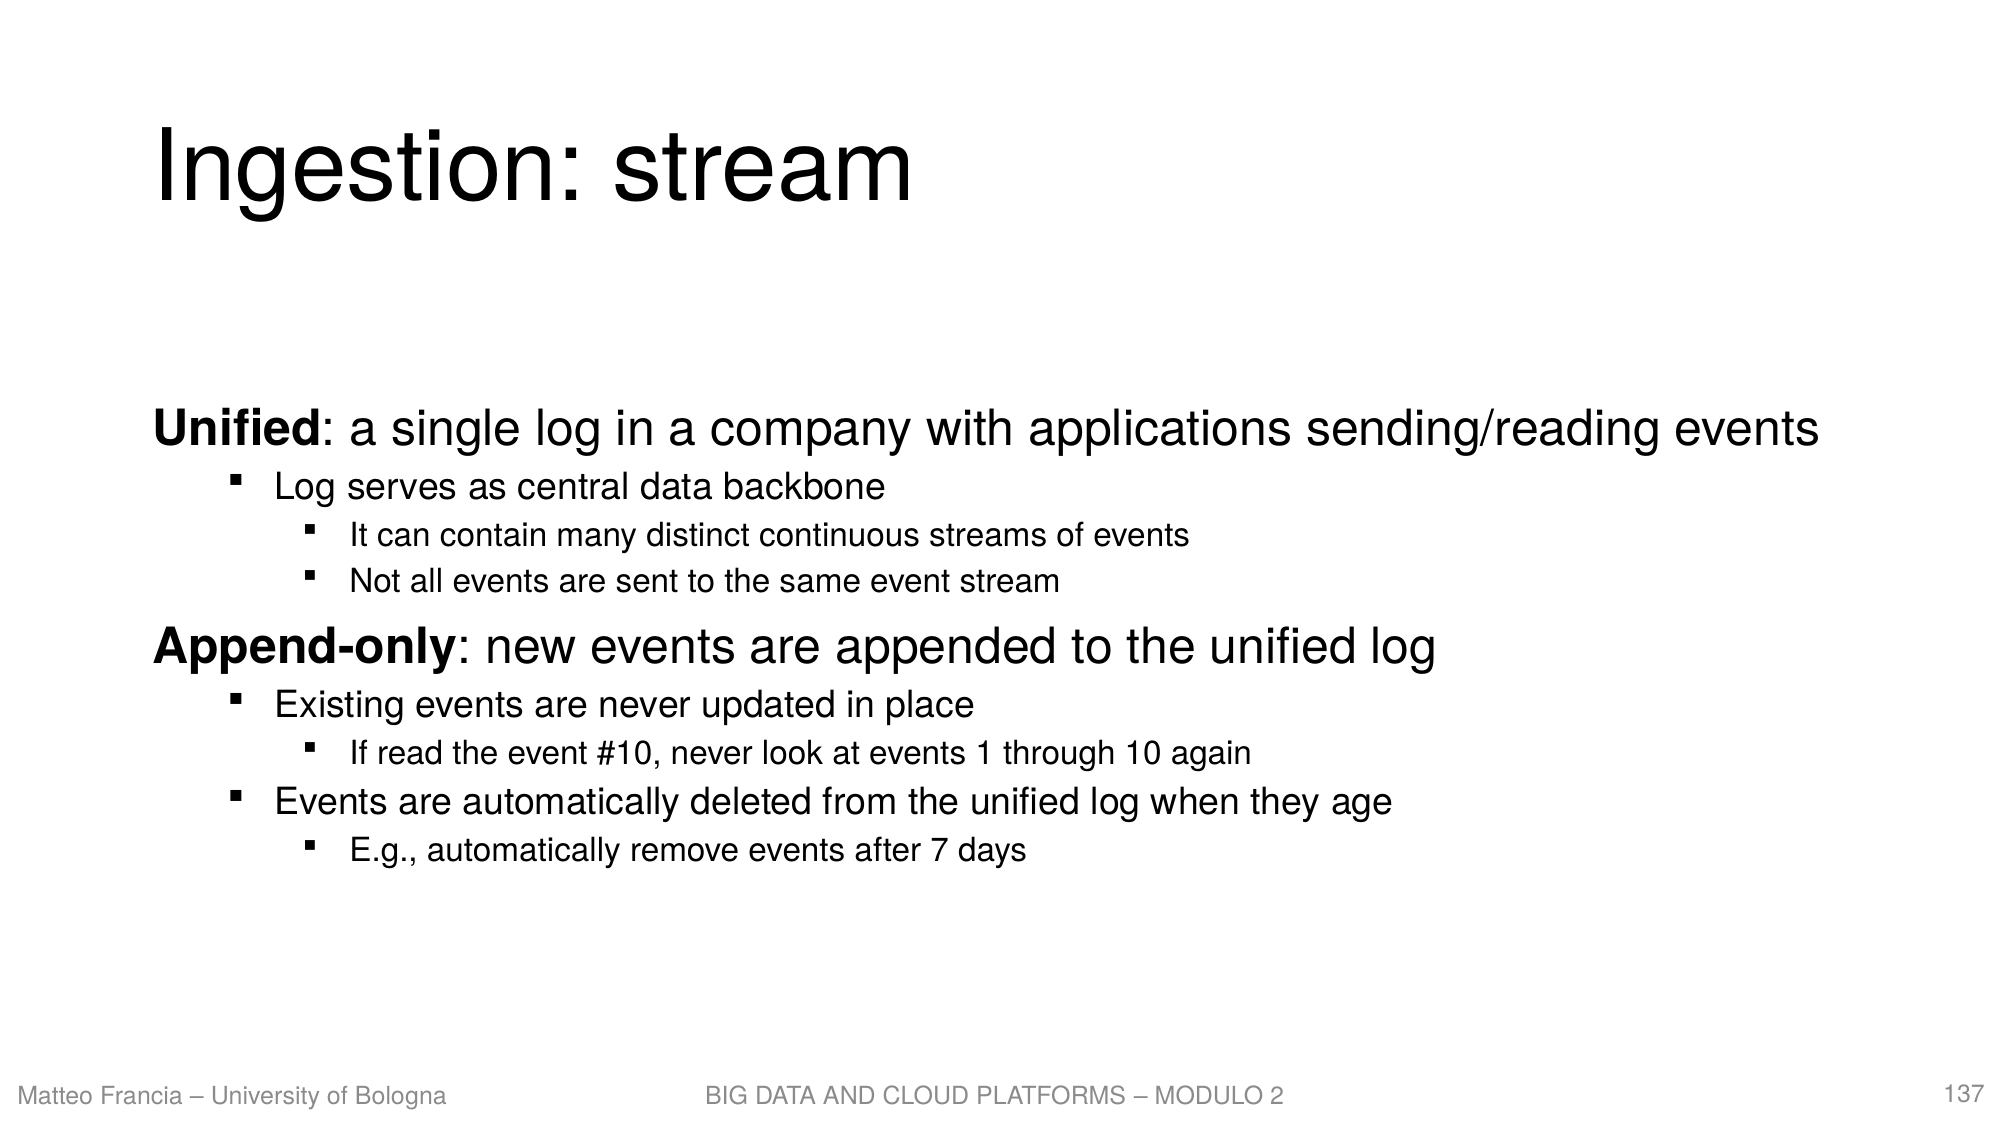

# Ingestion: stream
Unified: a single log in a company with applications sending/reading events
Log serves as central data backbone
It can contain many distinct continuous streams of events
Not all events are sent to the same event stream
Append-only: new events are appended to the unified log
Existing events are never updated in place
If read the event #10, never look at events 1 through 10 again
Events are automatically deleted from the unified log when they age
E.g., automatically remove events after 7 days
137
Matteo Francia – University of Bologna